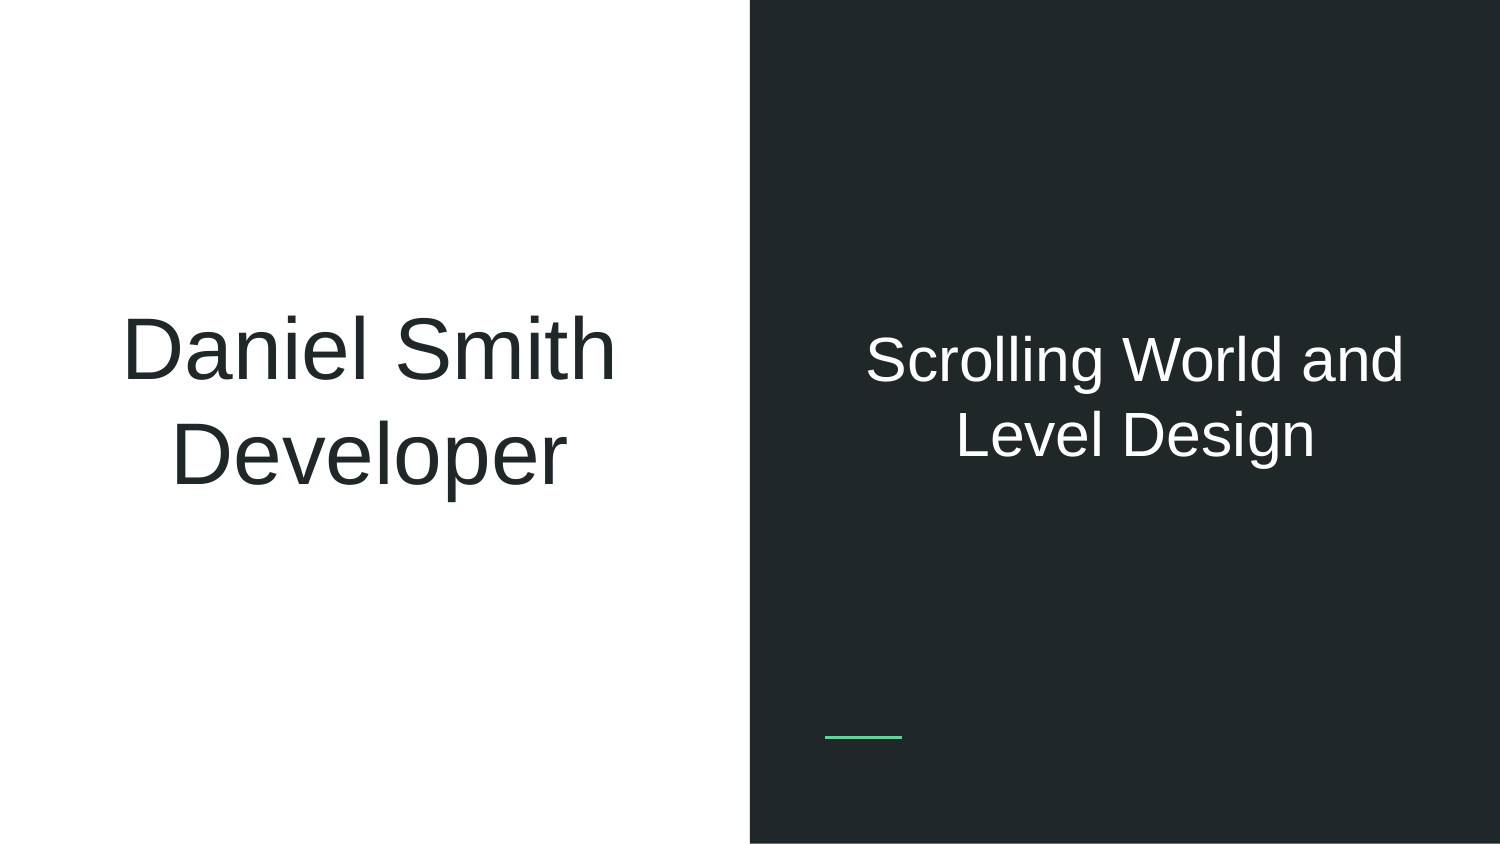

Scrolling World and Level Design
# Daniel Smith Developer
35

22
25